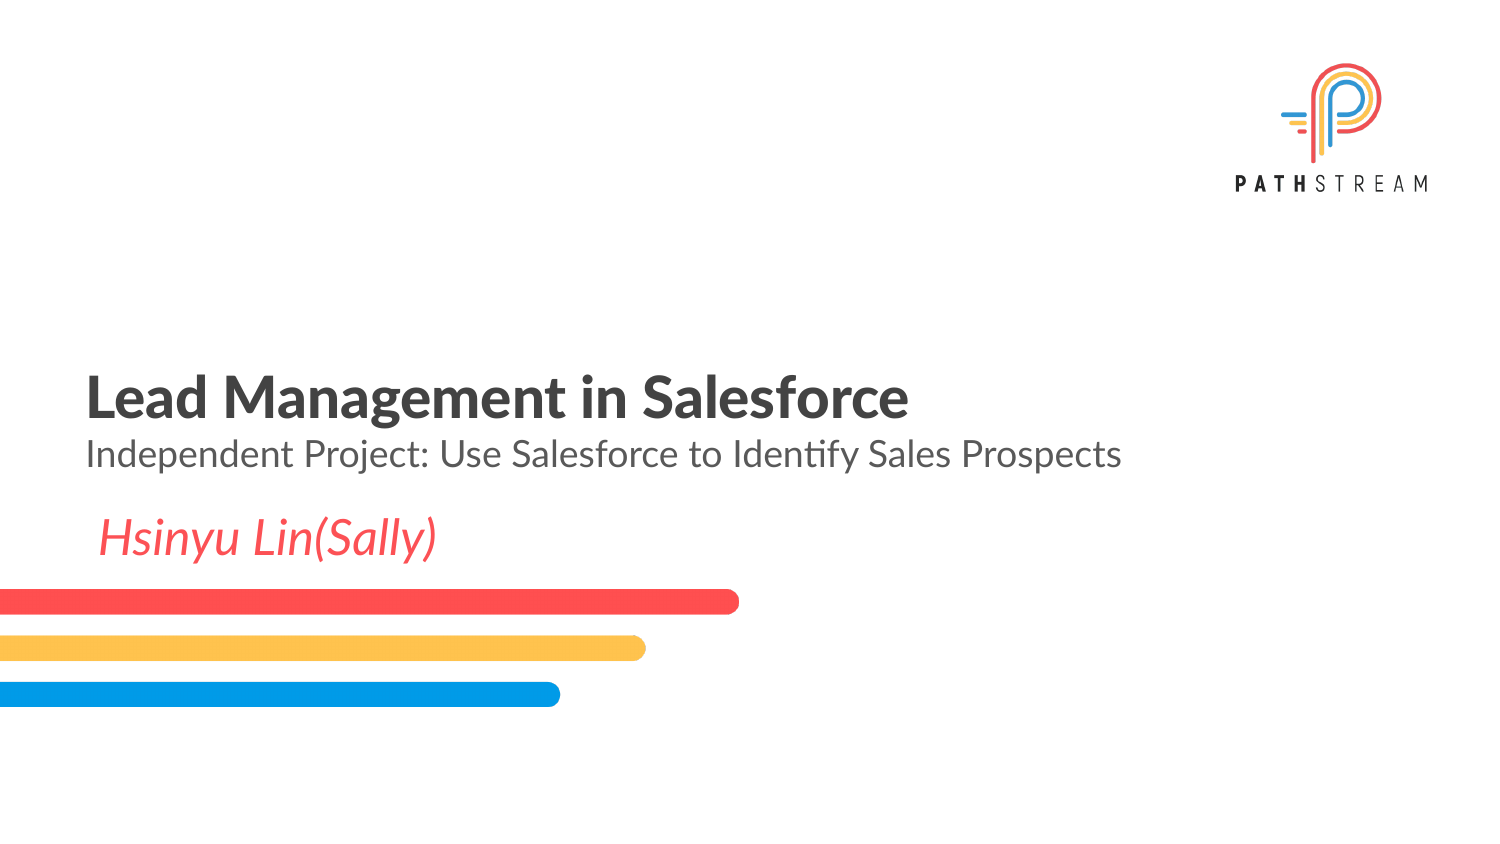

# Lead Management in Salesforce
Independent Project: Use Salesforce to Identify Sales Prospects
Hsinyu Lin(Sally)